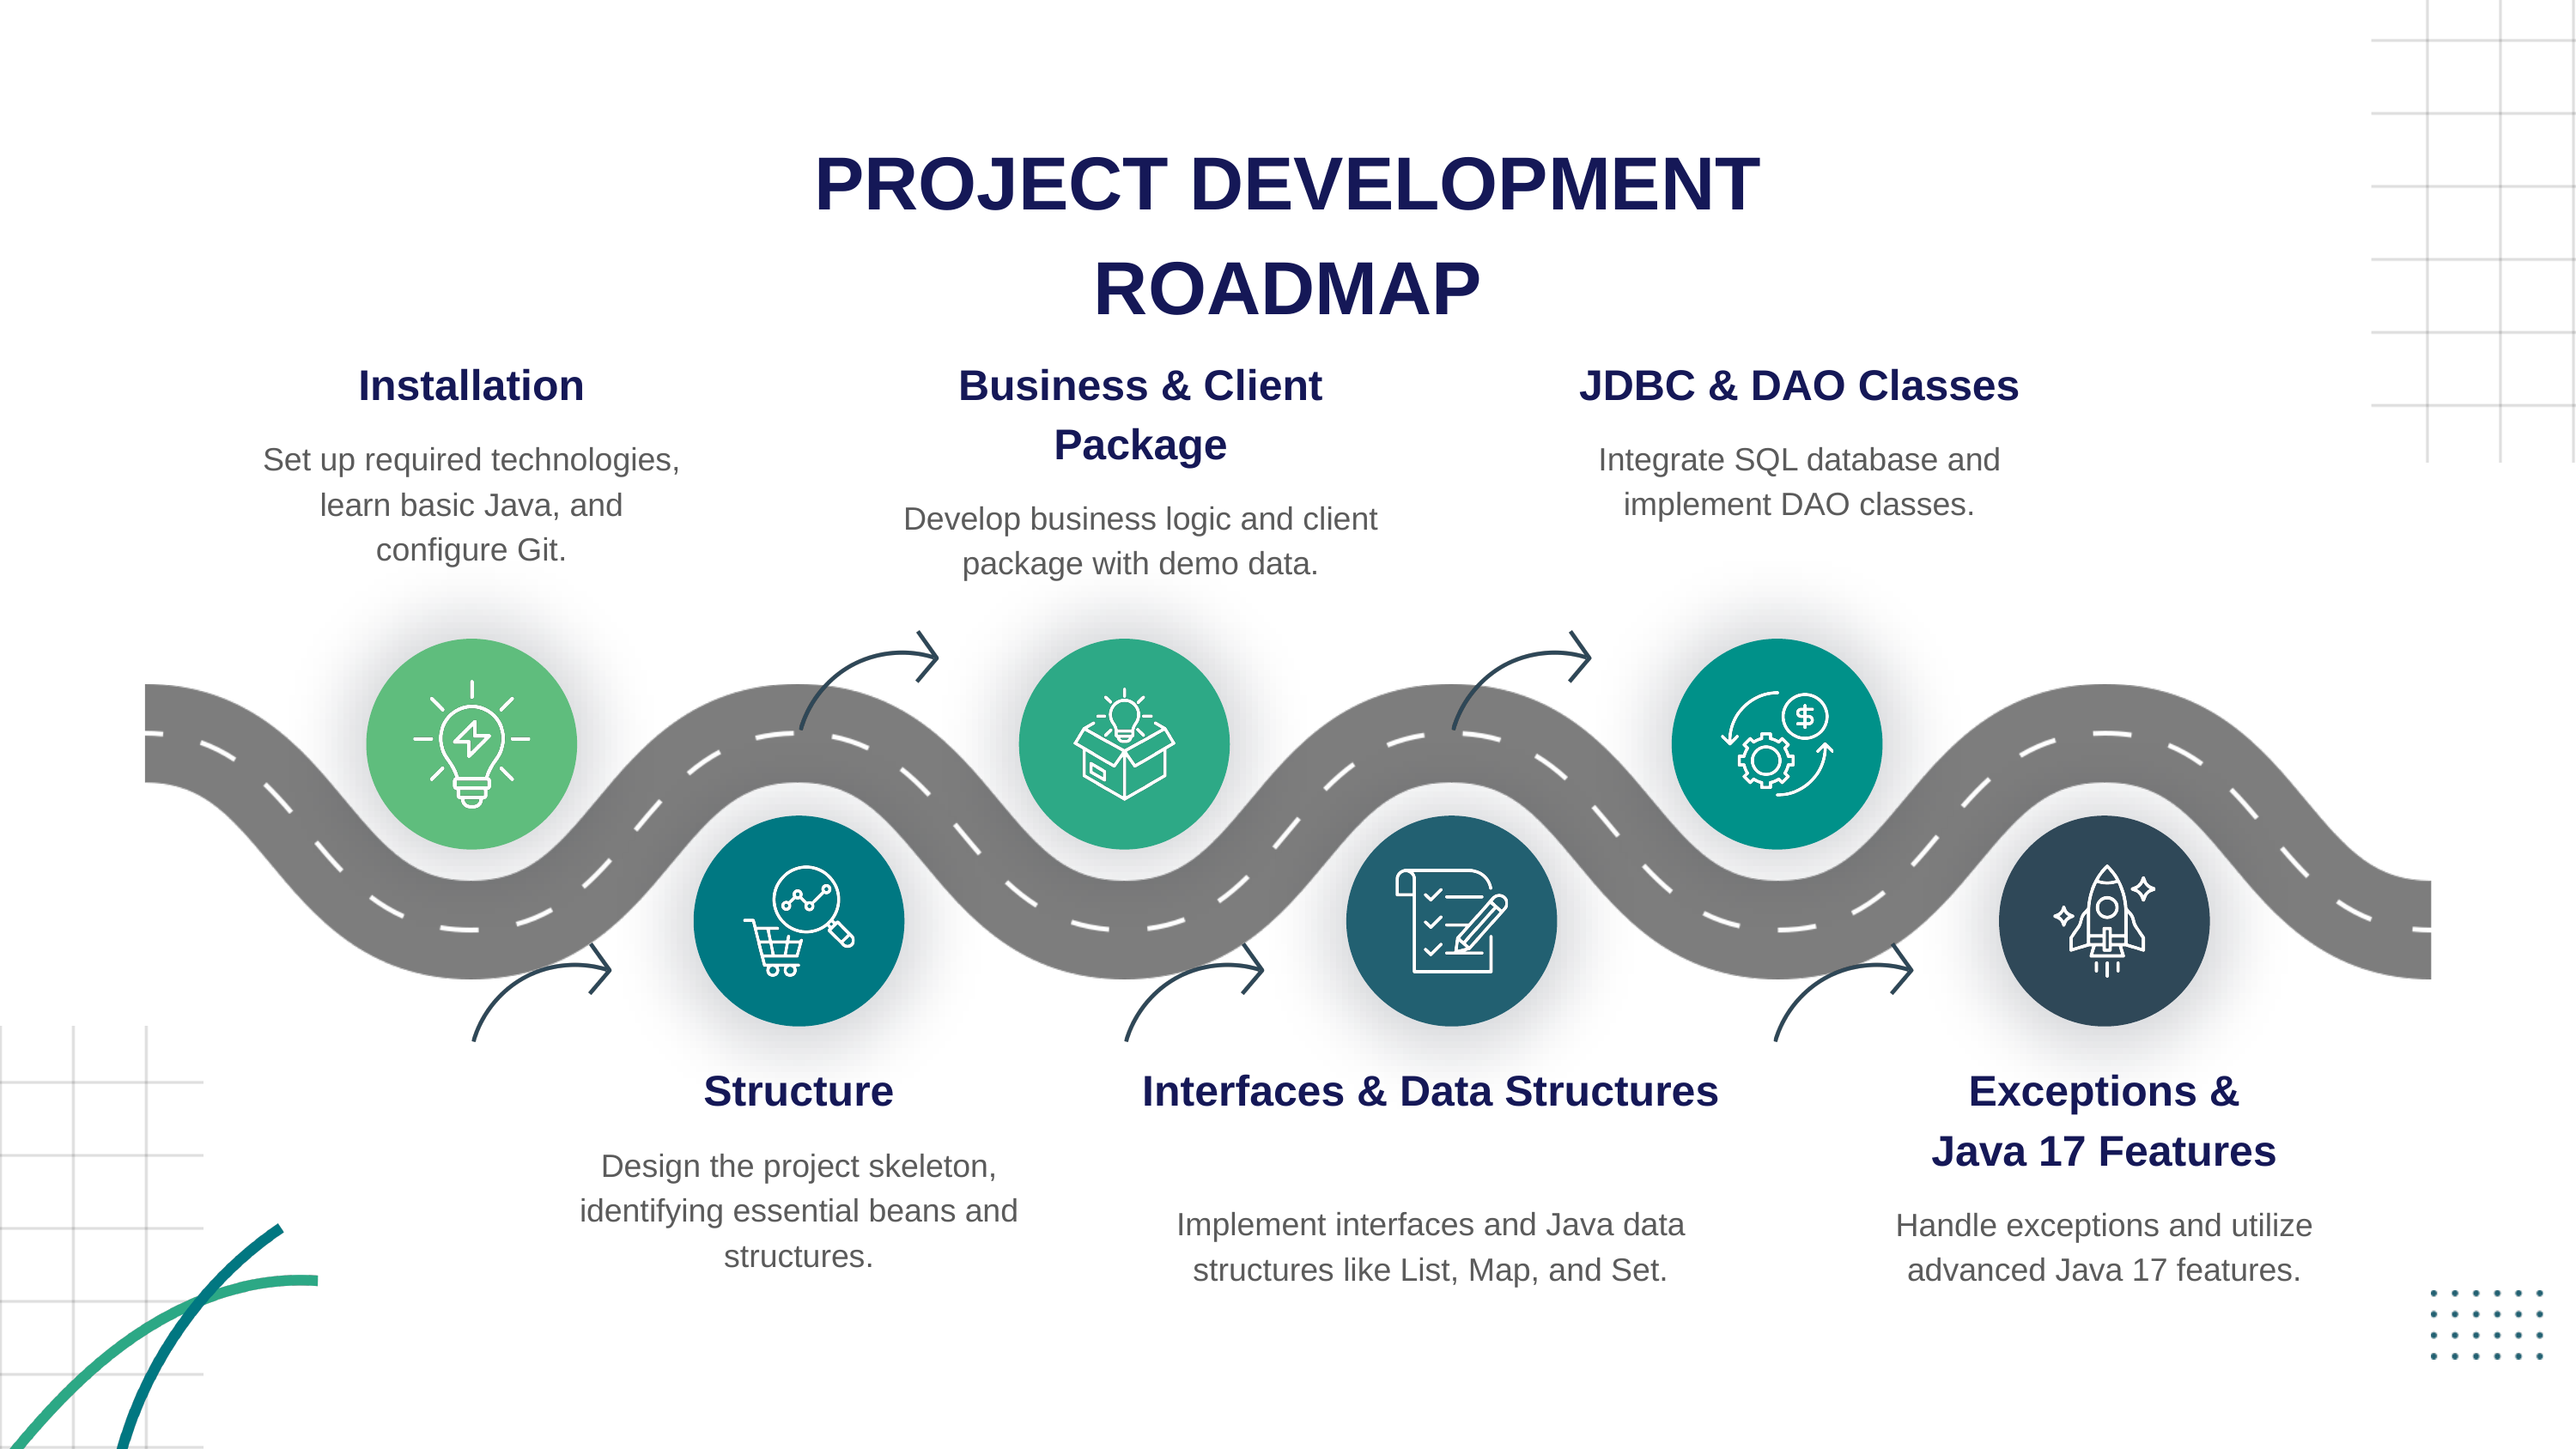

PROJECT DEVELOPMENT ROADMAP
Installation
Set up required technologies, learn basic Java, and configure Git.
Business & Client Package
Develop business logic and client package with demo data.
JDBC & DAO Classes
Integrate SQL database and implement DAO classes.

Structure
Design the project skeleton, identifying essential beans and structures.
Interfaces & Data Structures
Implement interfaces and Java data structures like List, Map, and Set.
Exceptions & Java 17 Features
Handle exceptions and utilize advanced Java 17 features.